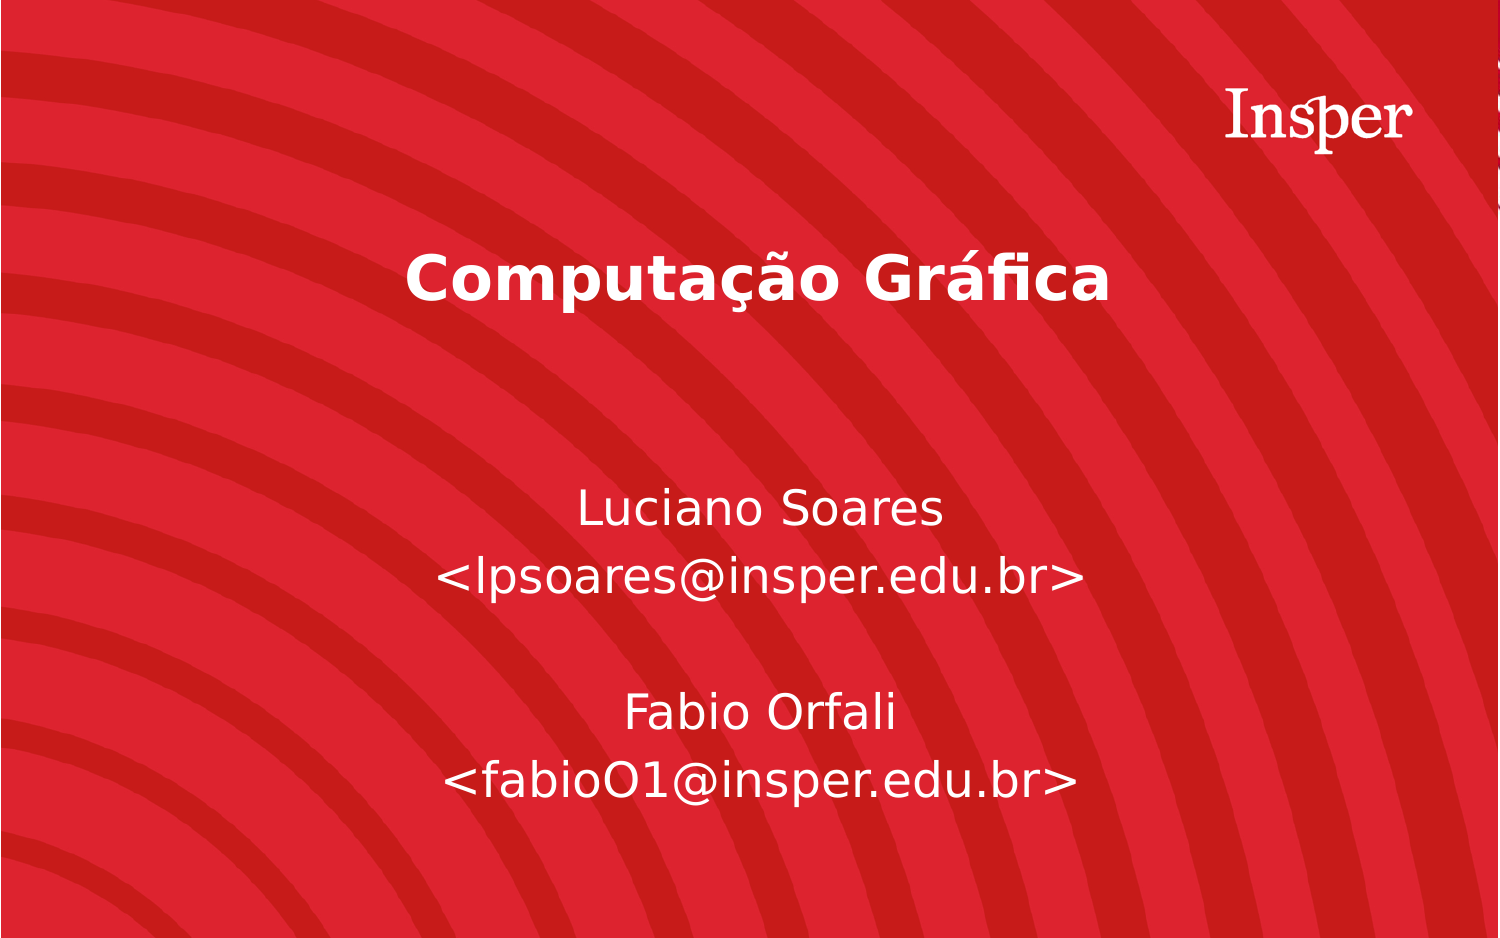

Computação Gráfica
Luciano Soares
<lpsoares@insper.edu.br>

Fabio Orfali
<fabioO1@insper.edu.br>